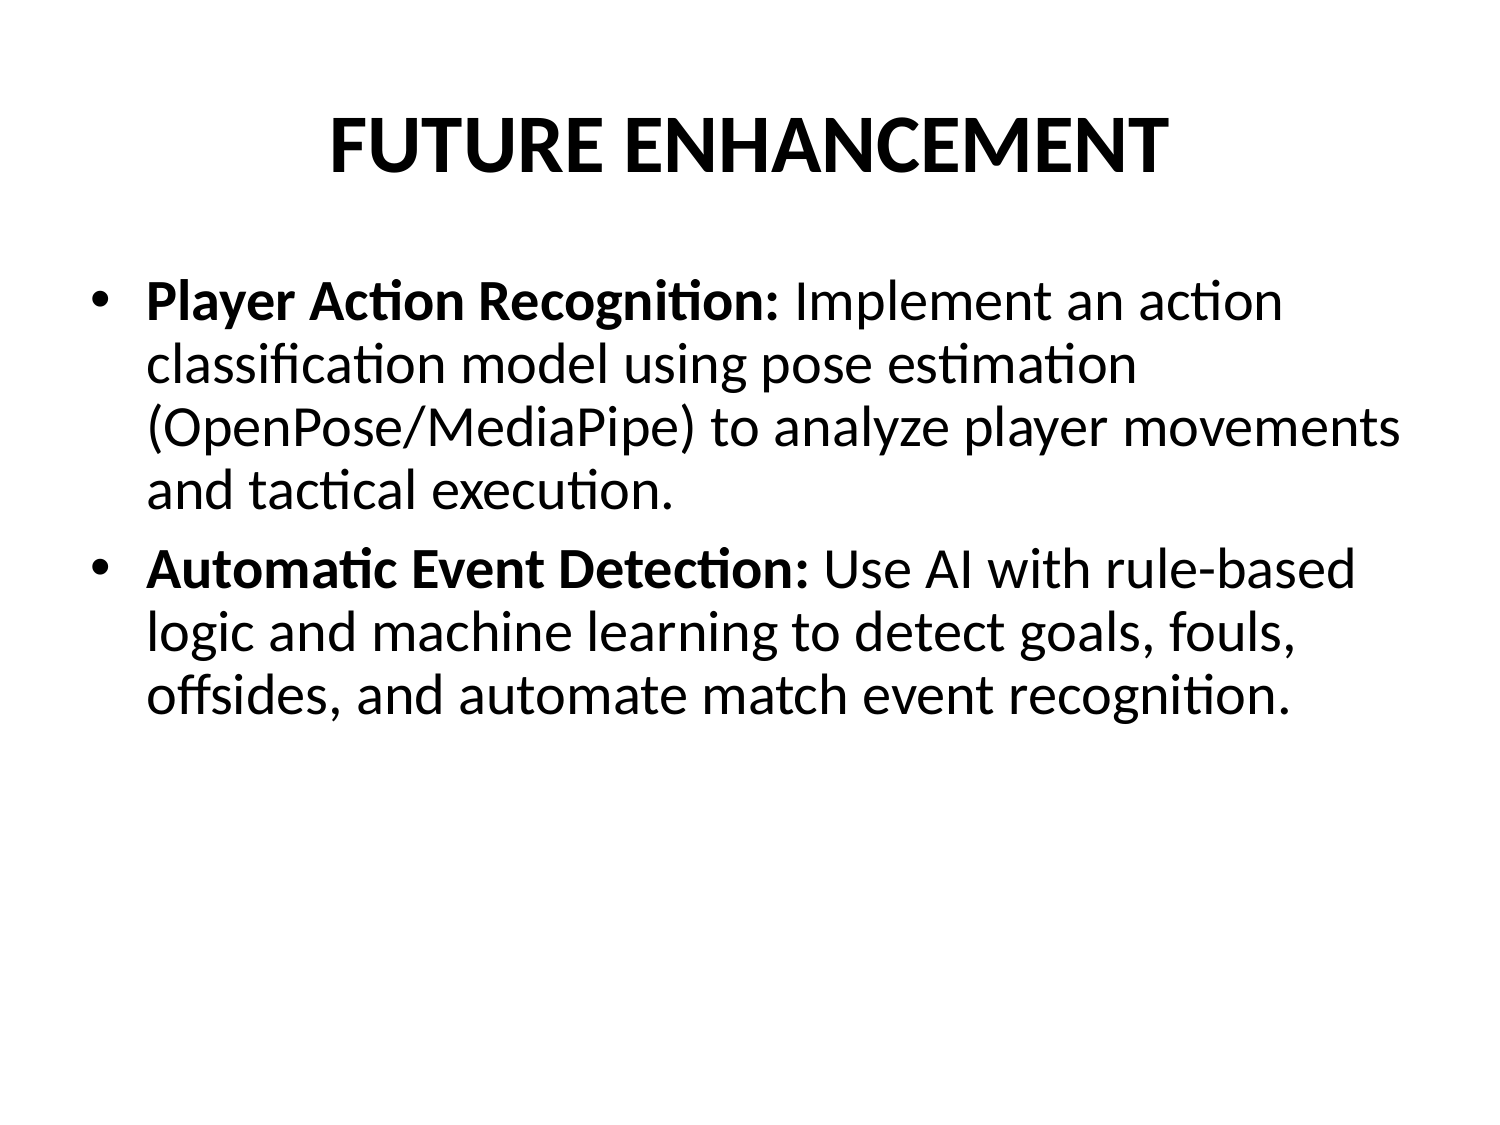

# FUTURE ENHANCEMENT
Player Action Recognition: Implement an action classification model using pose estimation (OpenPose/MediaPipe) to analyze player movements and tactical execution.
Automatic Event Detection: Use AI with rule-based logic and machine learning to detect goals, fouls, offsides, and automate match event recognition.